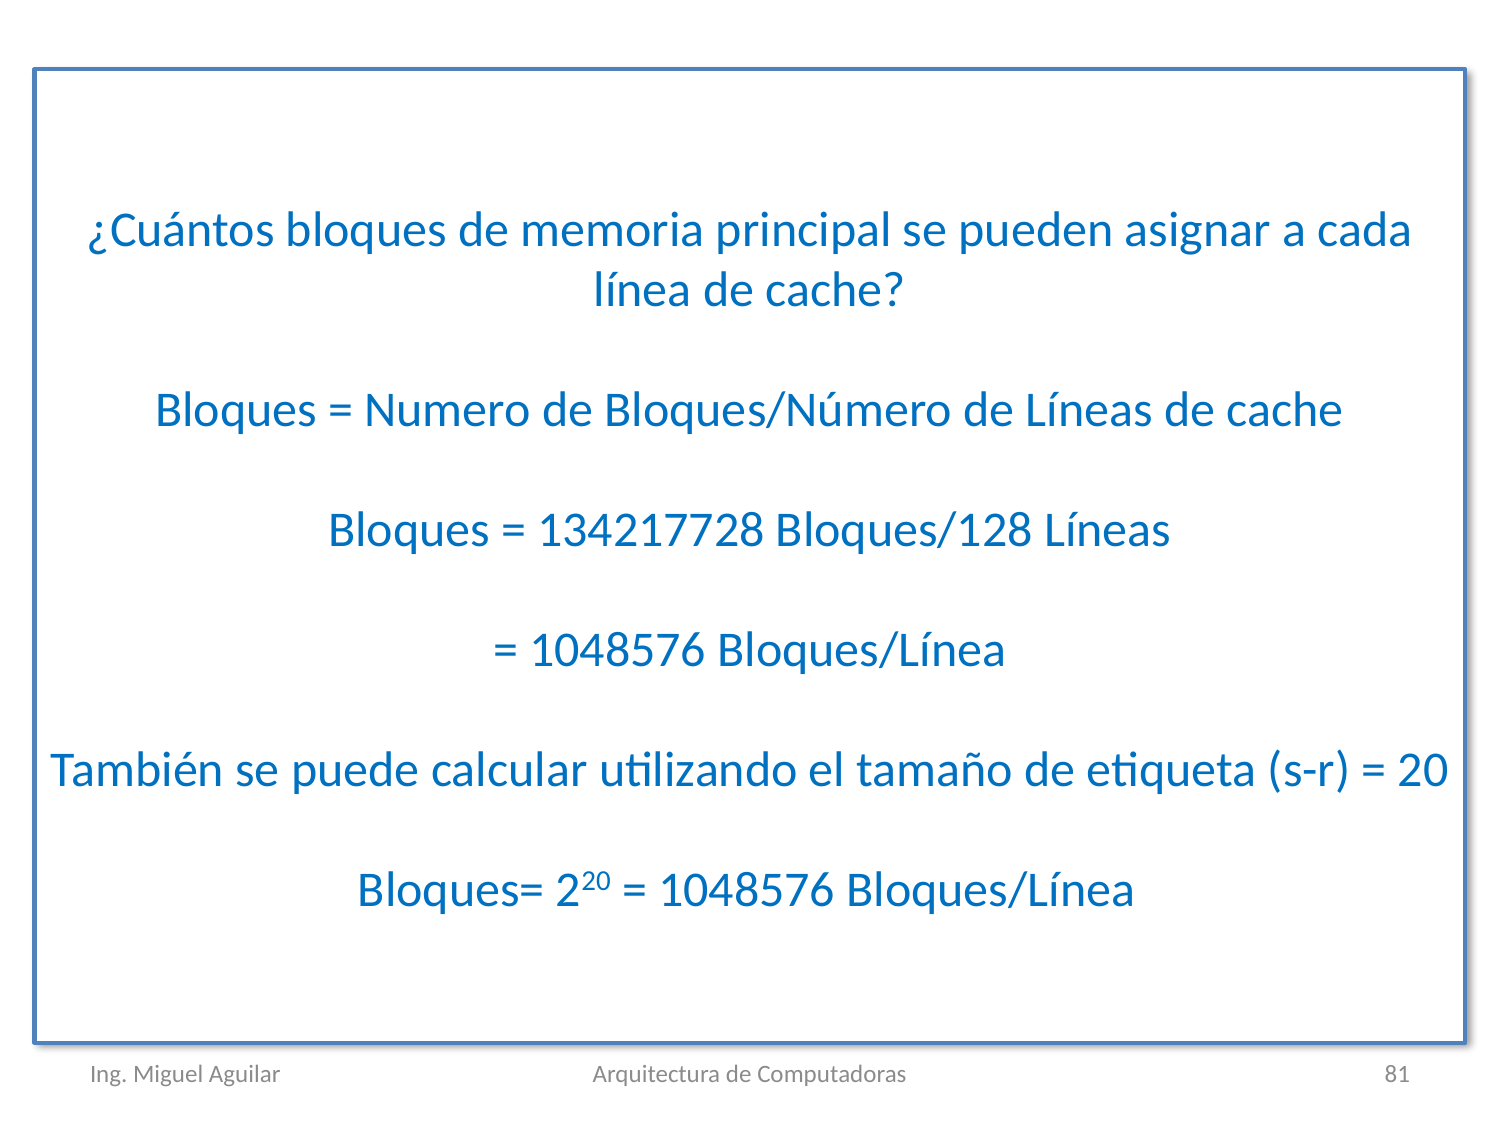

¿Cuántos bloques de memoria principal se pueden asignar a cada línea de cache?

Bloques = Numero de Bloques/Número de Líneas de cache

Bloques = 134217728 Bloques/128 Líneas

= 1048576 Bloques/Línea

También se puede calcular utilizando el tamaño de etiqueta (s-r) = 20

Bloques= 220 = 1048576 Bloques/Línea
Ing. Miguel Aguilar
Arquitectura de Computadoras
81